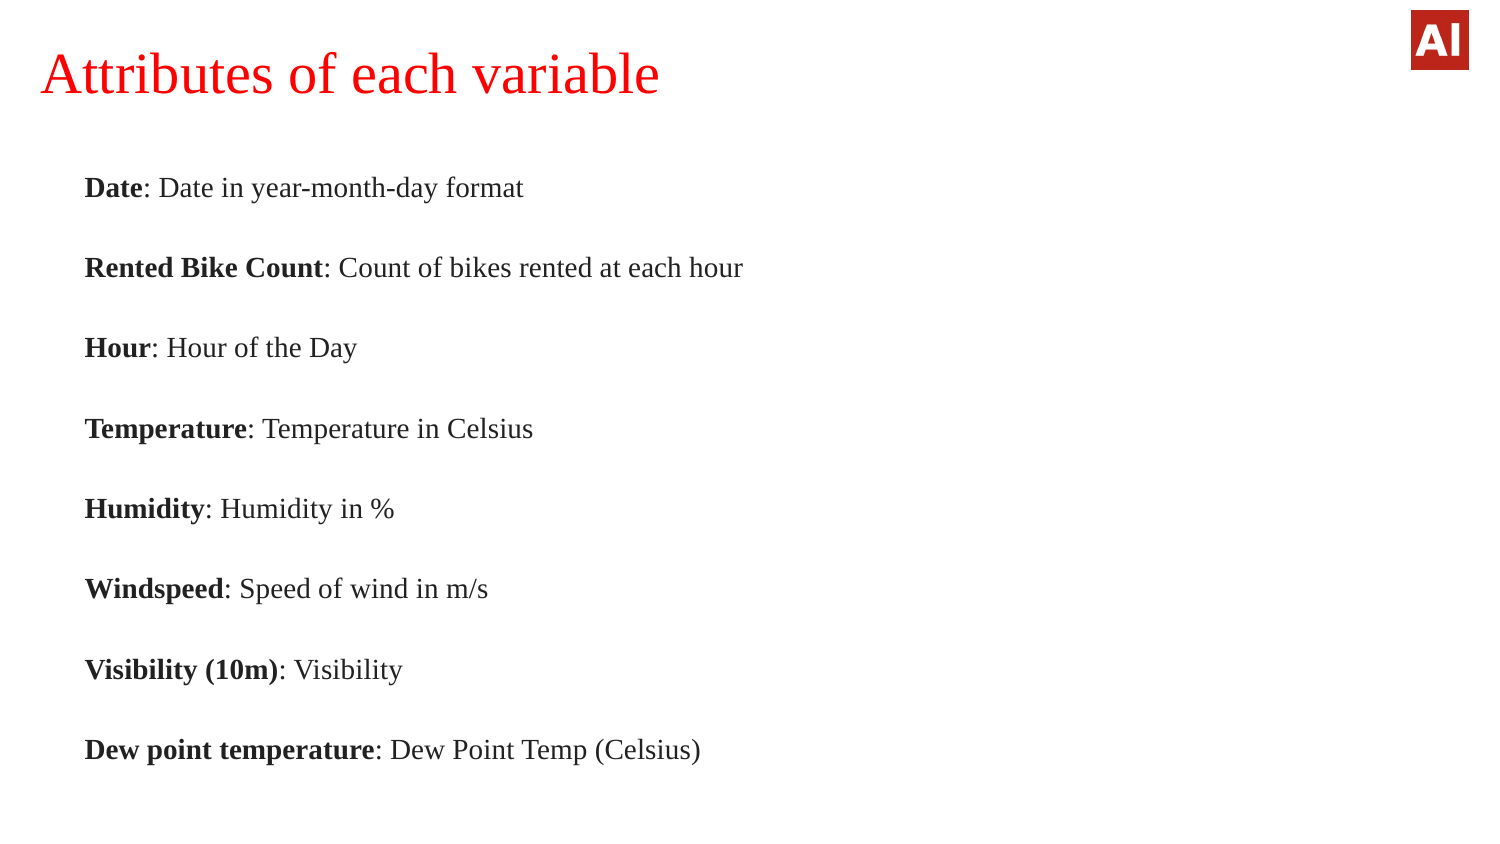

# Attributes of each variable
Date: Date in year-month-day format

Rented Bike Count: Count of bikes rented at each hour

Hour: Hour of the Day

Temperature: Temperature in Celsius

Humidity: Humidity in %

Windspeed: Speed of wind in m/s

Visibility (10m): Visibility

Dew point temperature: Dew Point Temp (Celsius)